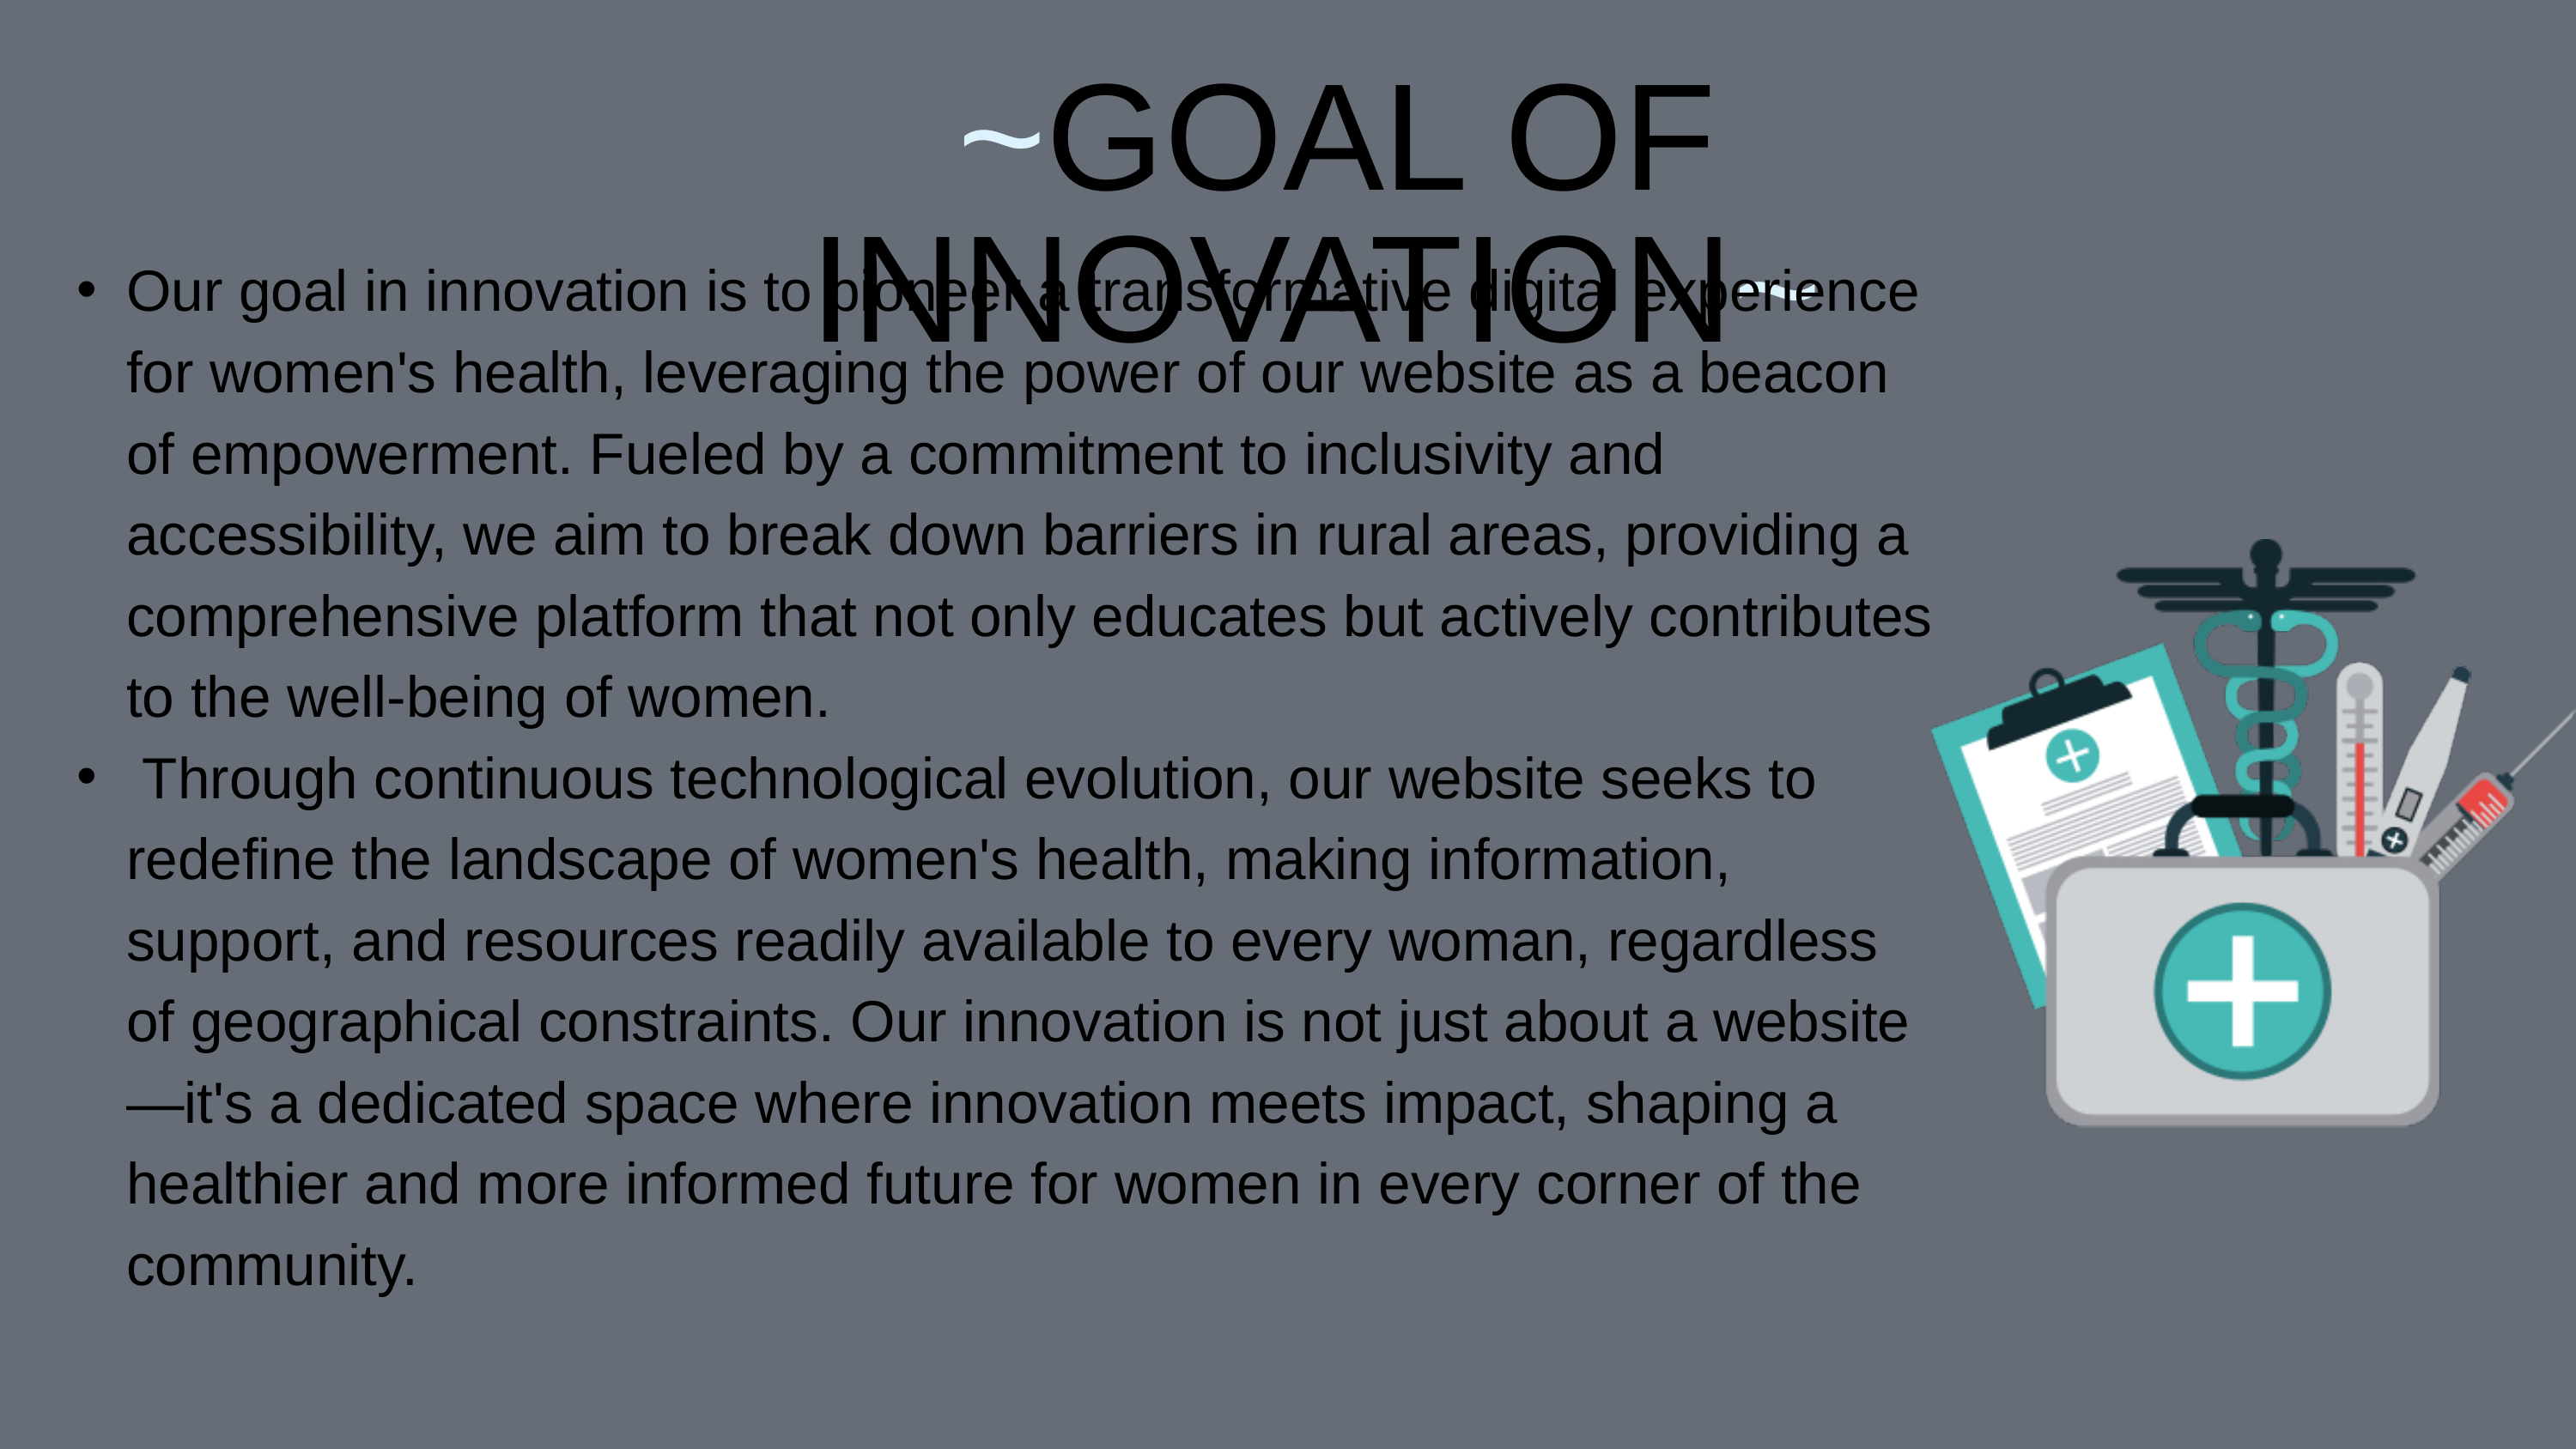

~GOAL OF INNOVATION~
Our goal in innovation is to pioneer a transformative digital experience for women's health, leveraging the power of our website as a beacon of empowerment. Fueled by a commitment to inclusivity and accessibility, we aim to break down barriers in rural areas, providing a comprehensive platform that not only educates but actively contributes to the well-being of women.
 Through continuous technological evolution, our website seeks to redefine the landscape of women's health, making information, support, and resources readily available to every woman, regardless of geographical constraints. Our innovation is not just about a website—it's a dedicated space where innovation meets impact, shaping a healthier and more informed future for women in every corner of the community.